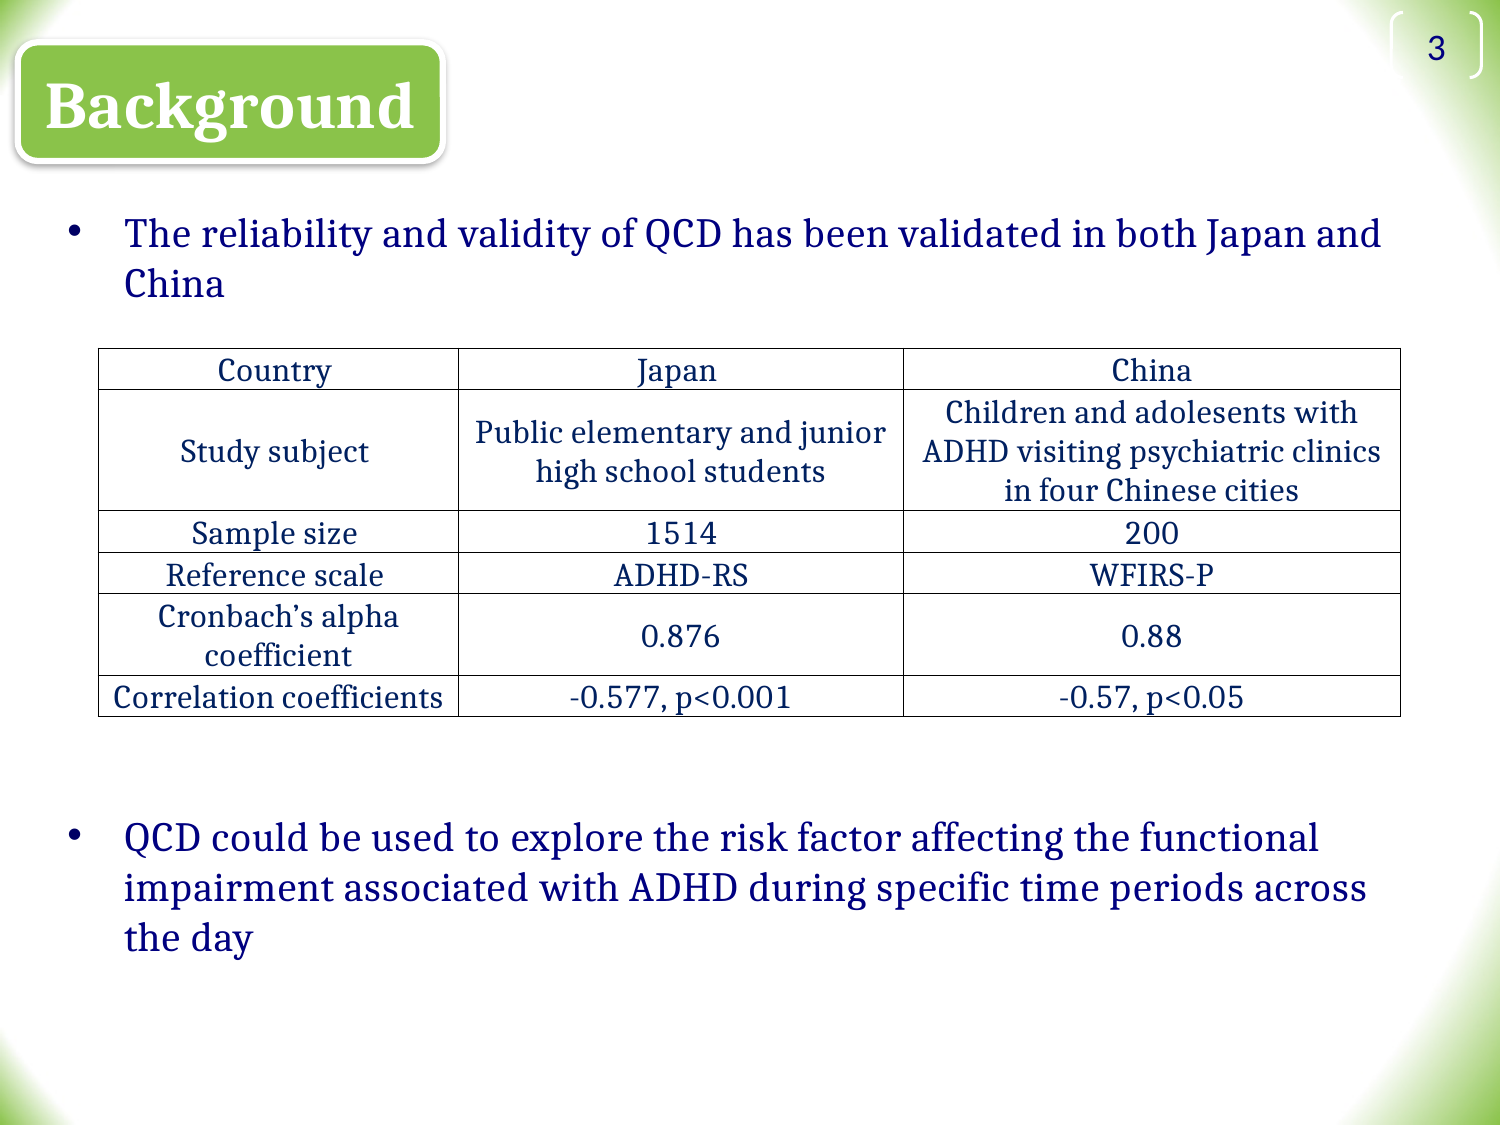

3
Background
The reliability and validity of QCD has been validated in both Japan and China
| Country | Japan | China |
| --- | --- | --- |
| Study subject | Public elementary and junior high school students | Children and adolesents with ADHD visiting psychiatric clinics in four Chinese cities |
| Sample size | 1514 | 200 |
| Reference scale | ADHD-RS | WFIRS-P |
| Cronbach’s alpha coefficient | 0.876 | 0.88 |
| Correlation coefficients | -0.577, p<0.001 | -0.57, p<0.05 |
QCD could be used to explore the risk factor affecting the functional impairment associated with ADHD during specific time periods across the day